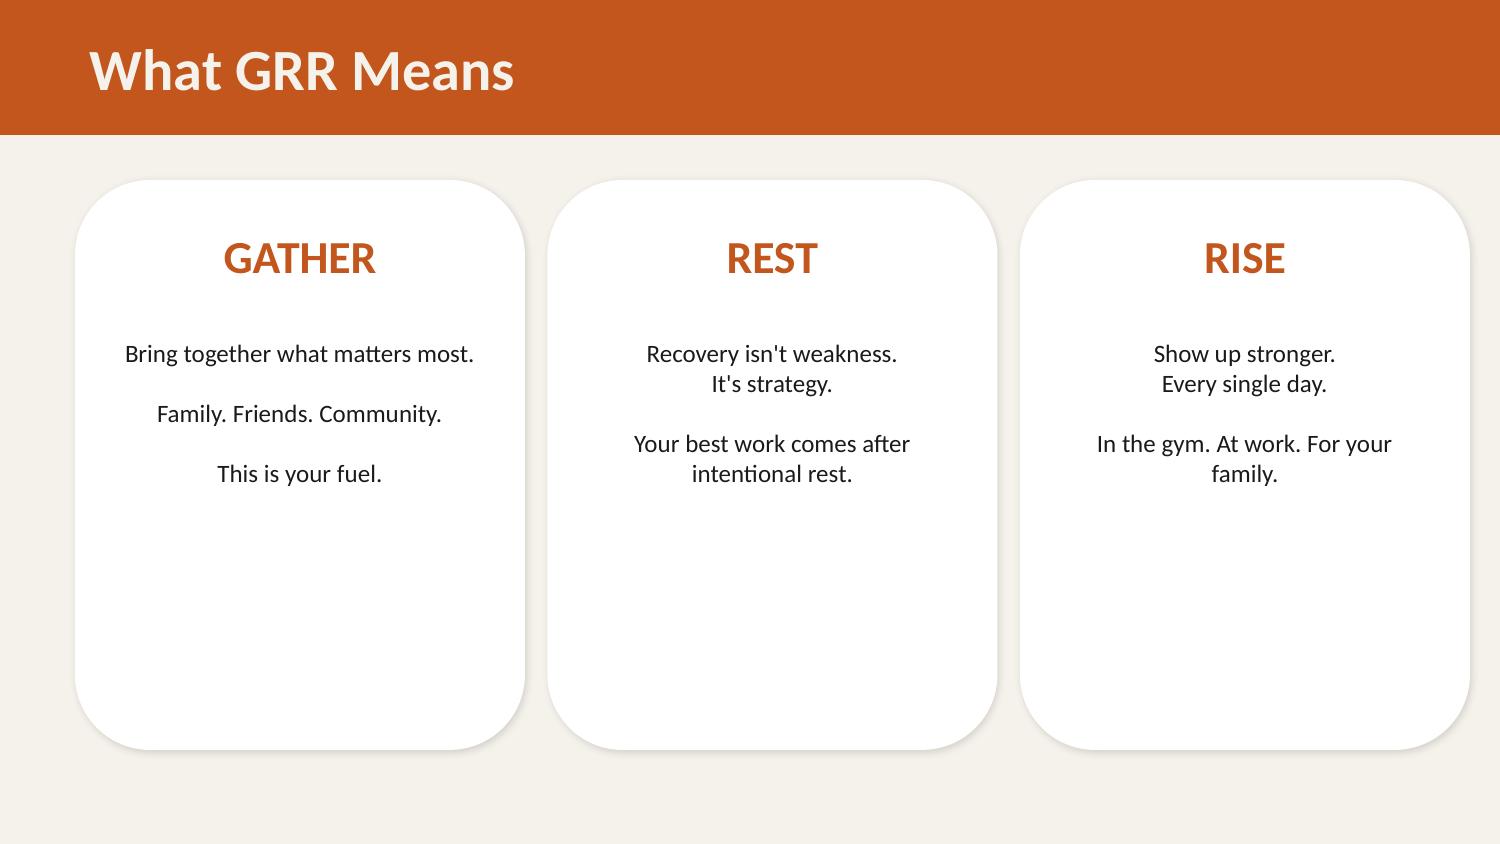

What GRR Means

GATHER
REST
RISE
Bring together what matters most.

Family. Friends. Community.

This is your fuel.
Recovery isn't weakness.
It's strategy.

Your best work comes after intentional rest.
Show up stronger.
Every single day.

In the gym. At work. For your family.